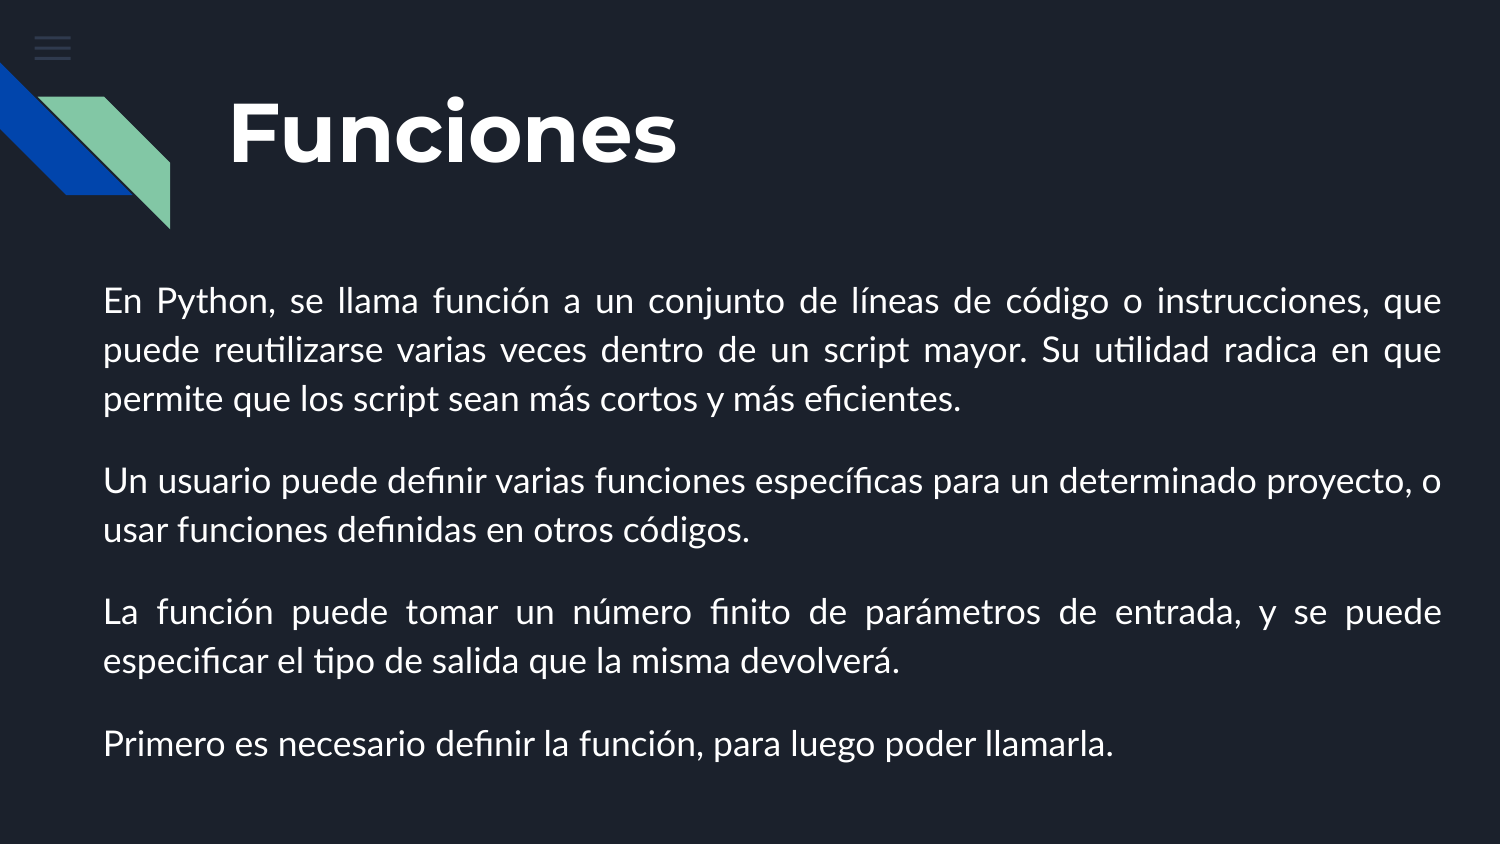

# Funciones
En Python, se llama función a un conjunto de líneas de código o instrucciones, que puede reutilizarse varias veces dentro de un script mayor. Su utilidad radica en que permite que los script sean más cortos y más eficientes.
Un usuario puede definir varias funciones específicas para un determinado proyecto, o usar funciones definidas en otros códigos.
La función puede tomar un número finito de parámetros de entrada, y se puede especificar el tipo de salida que la misma devolverá.
Primero es necesario definir la función, para luego poder llamarla.